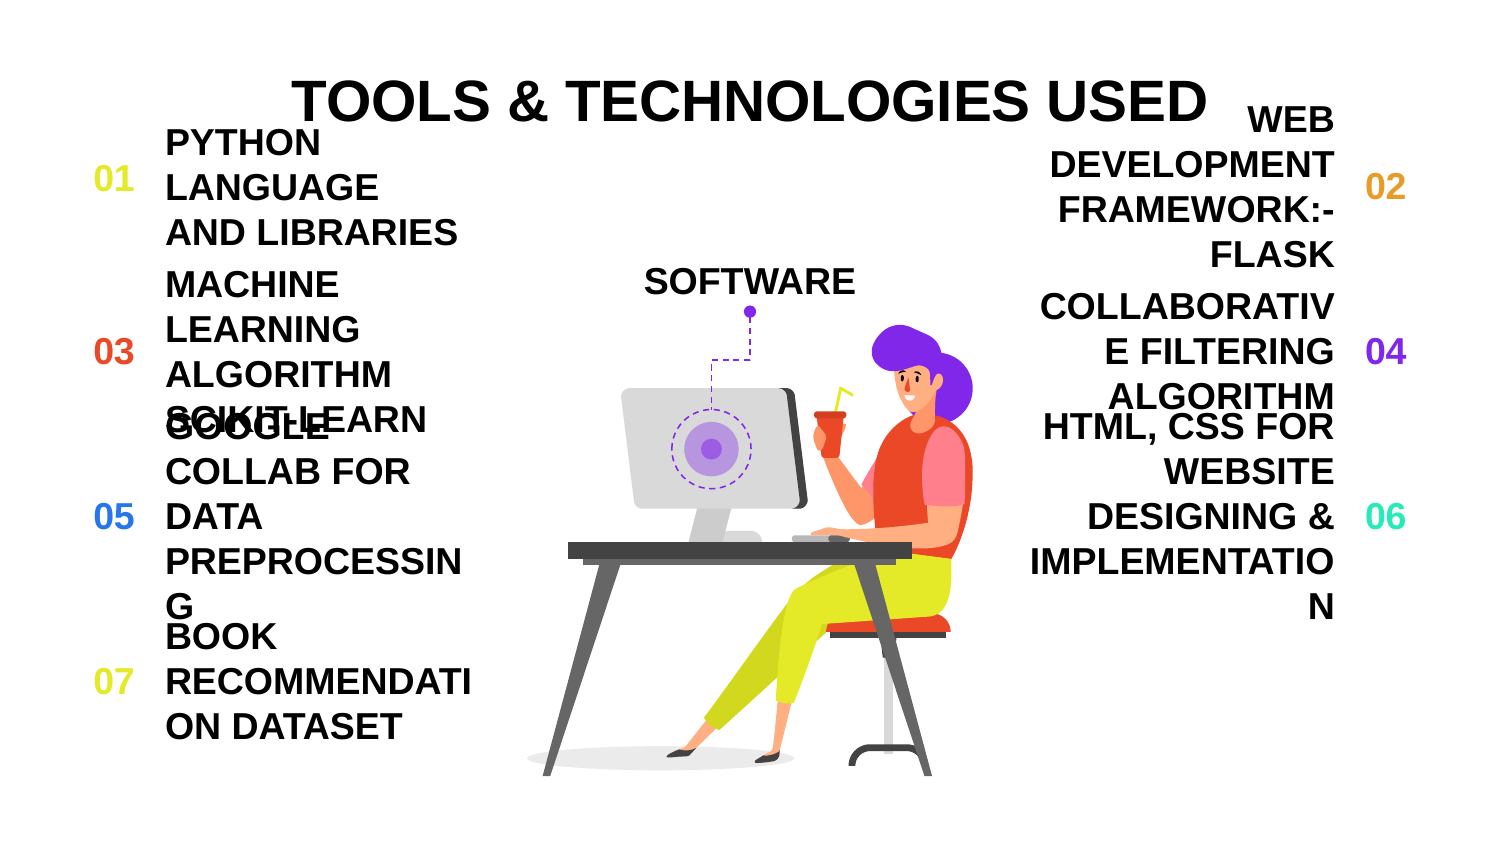

# TOOLS & TECHNOLOGIES USED
01
PYTHON LANGUAGE
AND LIBRARIES
WEB DEVELOPMENT FRAMEWORK:-
FLASK
02
SOFTWARE
03
MACHINE LEARNING ALGORITHM
SCIKIT-LEARN
COLLABORATIVE FILTERING ALGORITHM
04

05
GOOGLE COLLAB FOR DATA PREPROCESSING
HTML, CSS FOR WEBSITE DESIGNING & IMPLEMENTATION
06
07
BOOK RECOMMENDATION DATASET